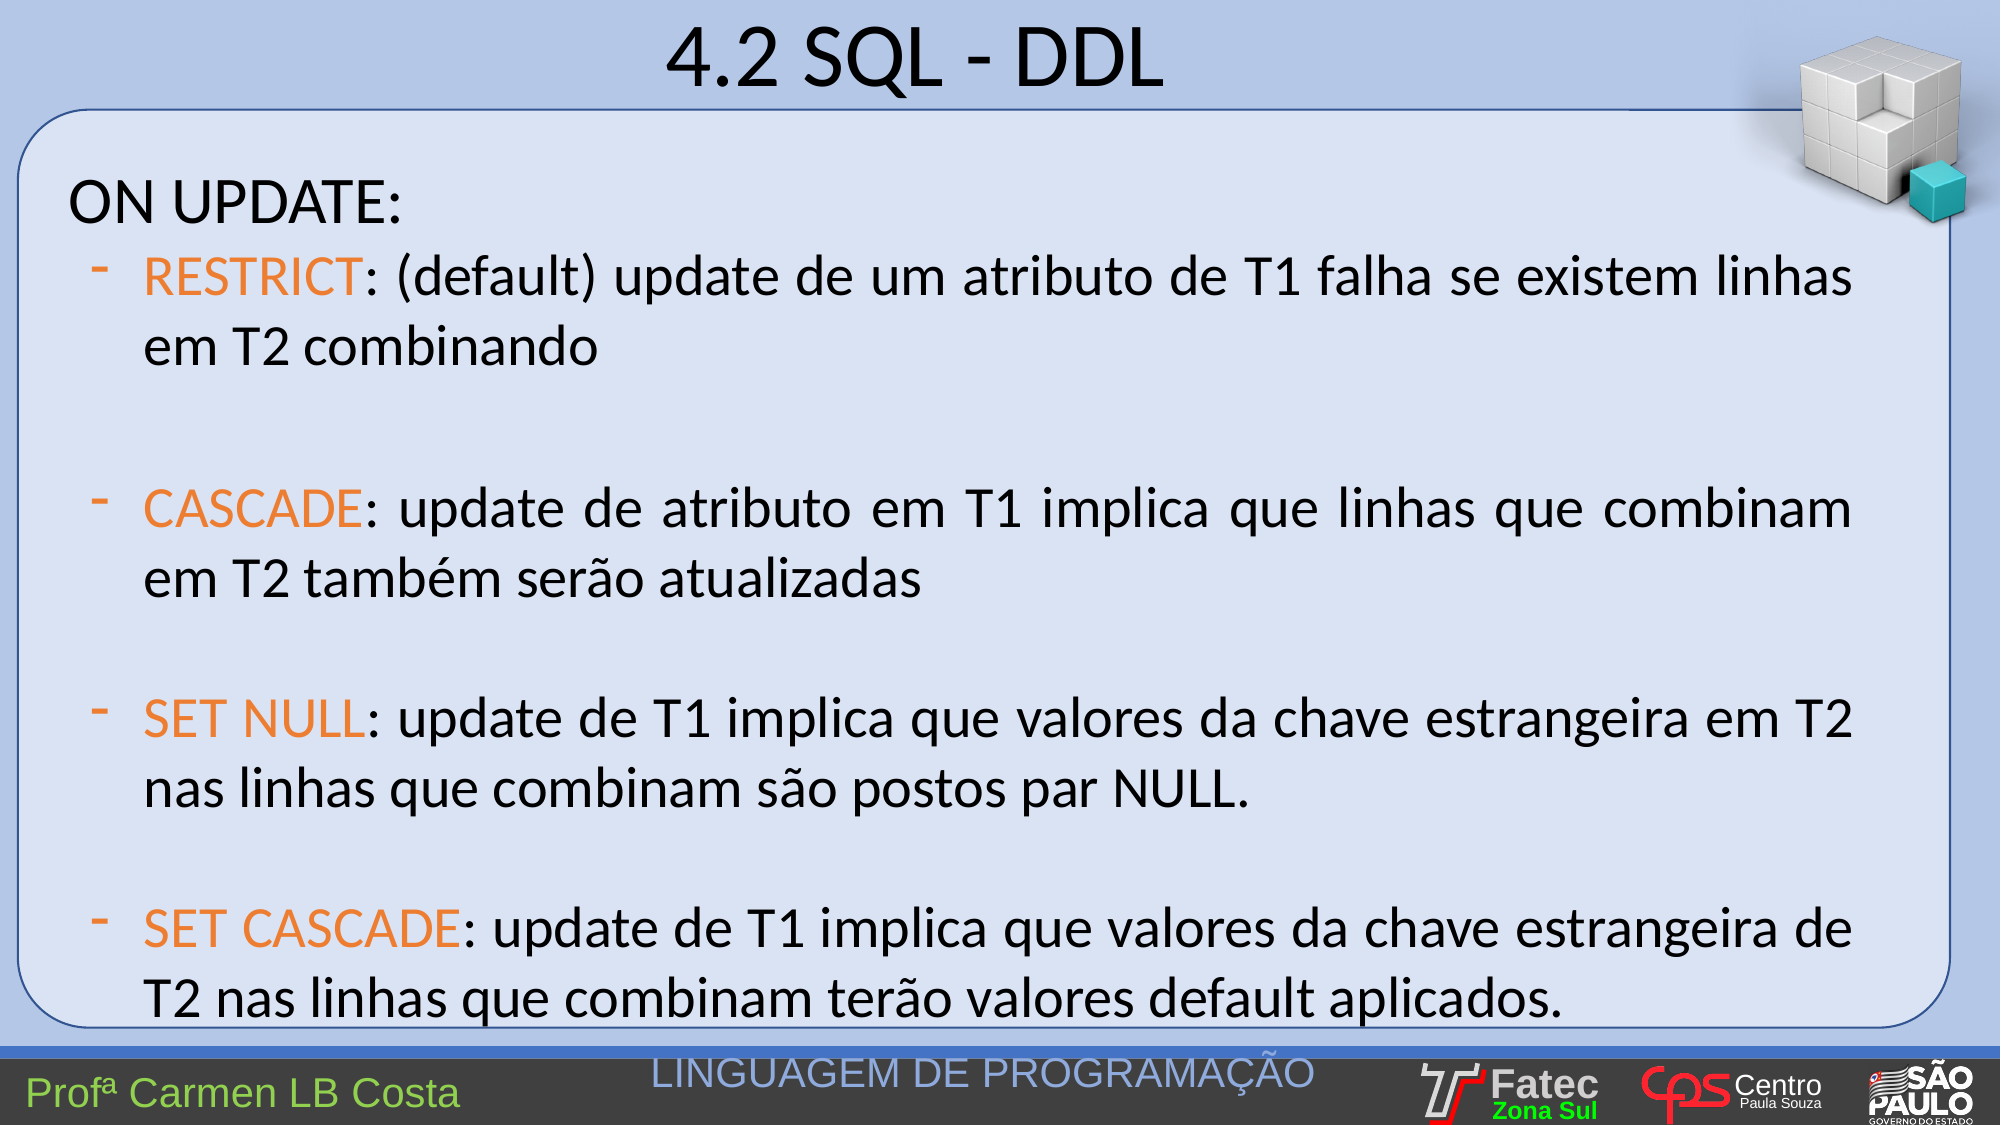

4.2 SQL - DDL
ON UPDATE:
RESTRICT: (default) update de um atributo de T1 falha se existem linhas em T2 combinando

CASCADE: update de atributo em T1 implica que linhas que combinam em T2 também serão atualizadas

SET NULL: update de T1 implica que valores da chave estrangeira em T2 nas linhas que combinam são postos par NULL.

SET CASCADE: update de T1 implica que valores da chave estrangeira de T2 nas linhas que combinam terão valores default aplicados.